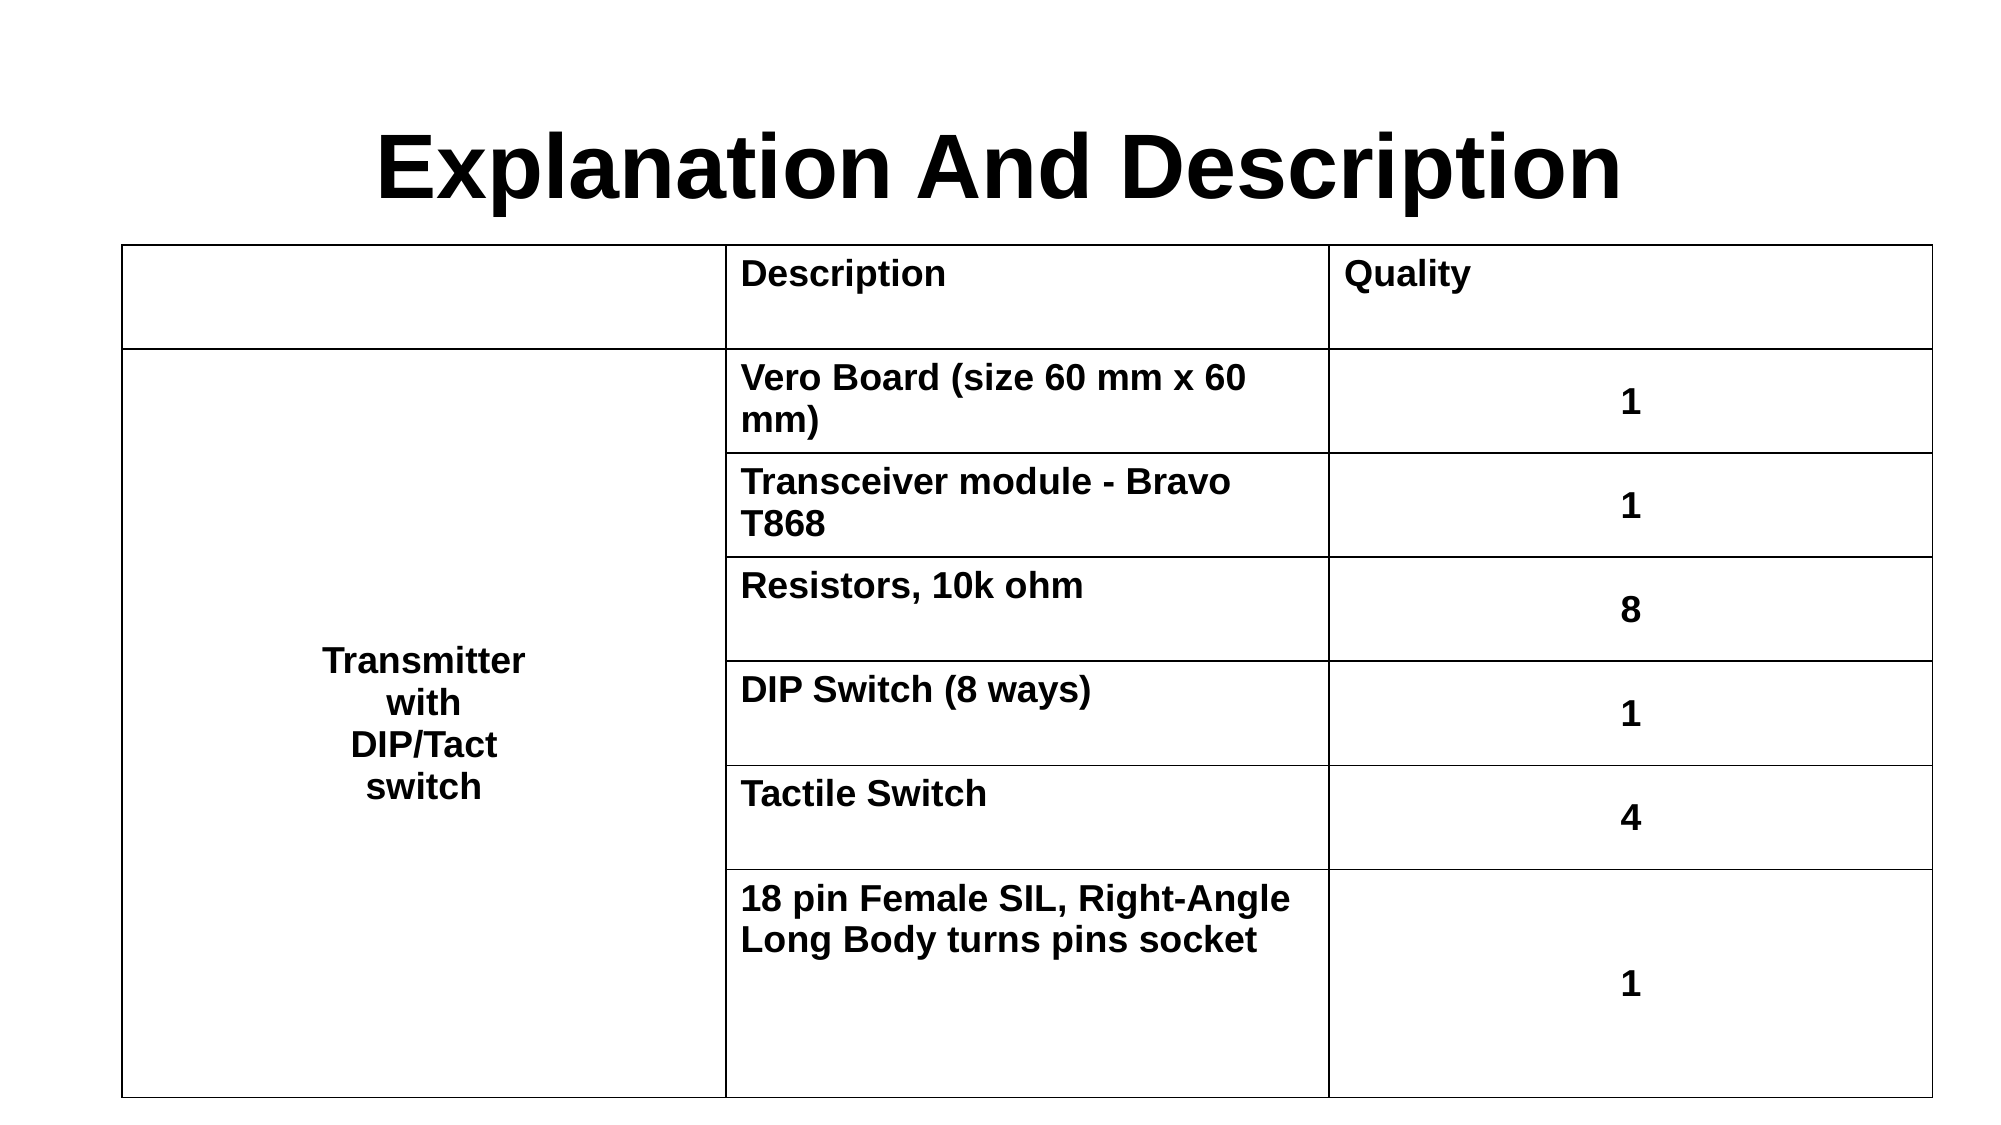

# Explanation And Description
|  | Description | Quality |
| --- | --- | --- |
| Transmitter with DIP/Tact switch | Vero Board (size 60 mm x 60 mm) | 1 |
|  | Transceiver module - Bravo T868 | 1 |
|  | Resistors, 10k ohm | 8 |
|  | DIP Switch (8 ways) | 1 |
|  | Tactile Switch | 4 |
|  | 18 pin Female SIL, Right-Angle Long Body turns pins socket | 1 |